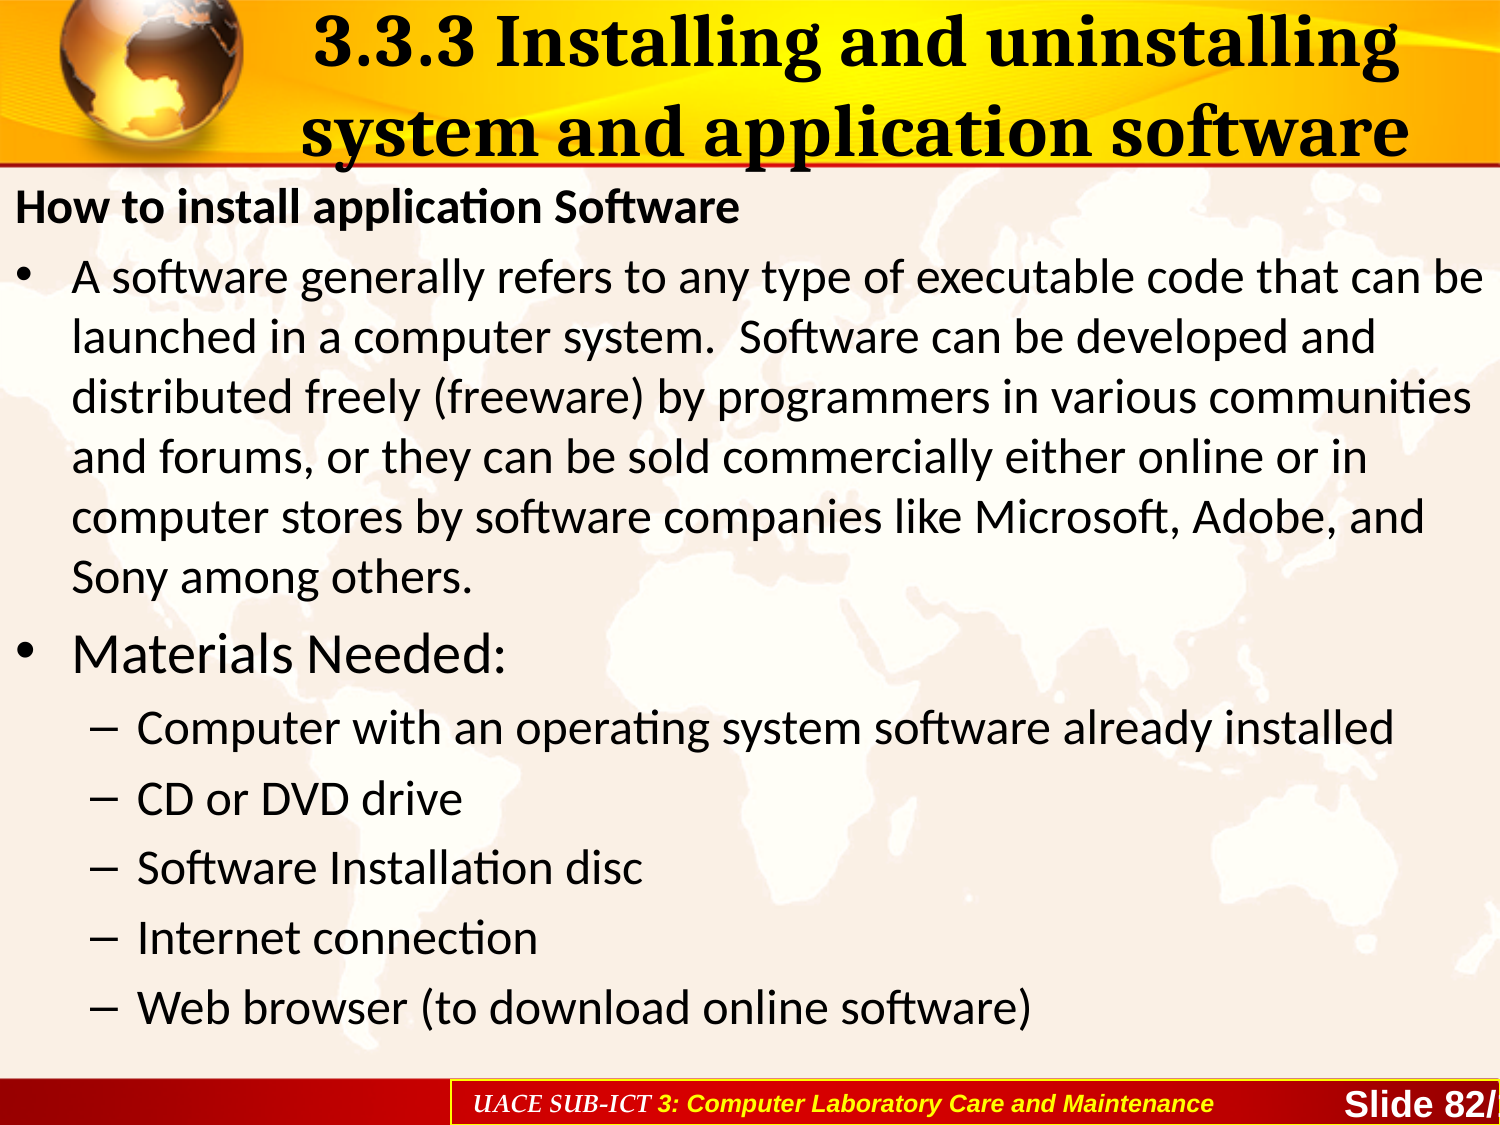

# 3.3.3 Installing and uninstalling system and application software
How to install application Software
A software generally refers to any type of executable code that can be launched in a computer system.  Software can be developed and distributed freely (freeware) by programmers in various communities and forums, or they can be sold commercially either online or in computer stores by software companies like Microsoft, Adobe, and Sony among others.
Materials Needed:
Computer with an operating system software already installed
CD or DVD drive
Software Installation disc
Internet connection
Web browser (to download online software)